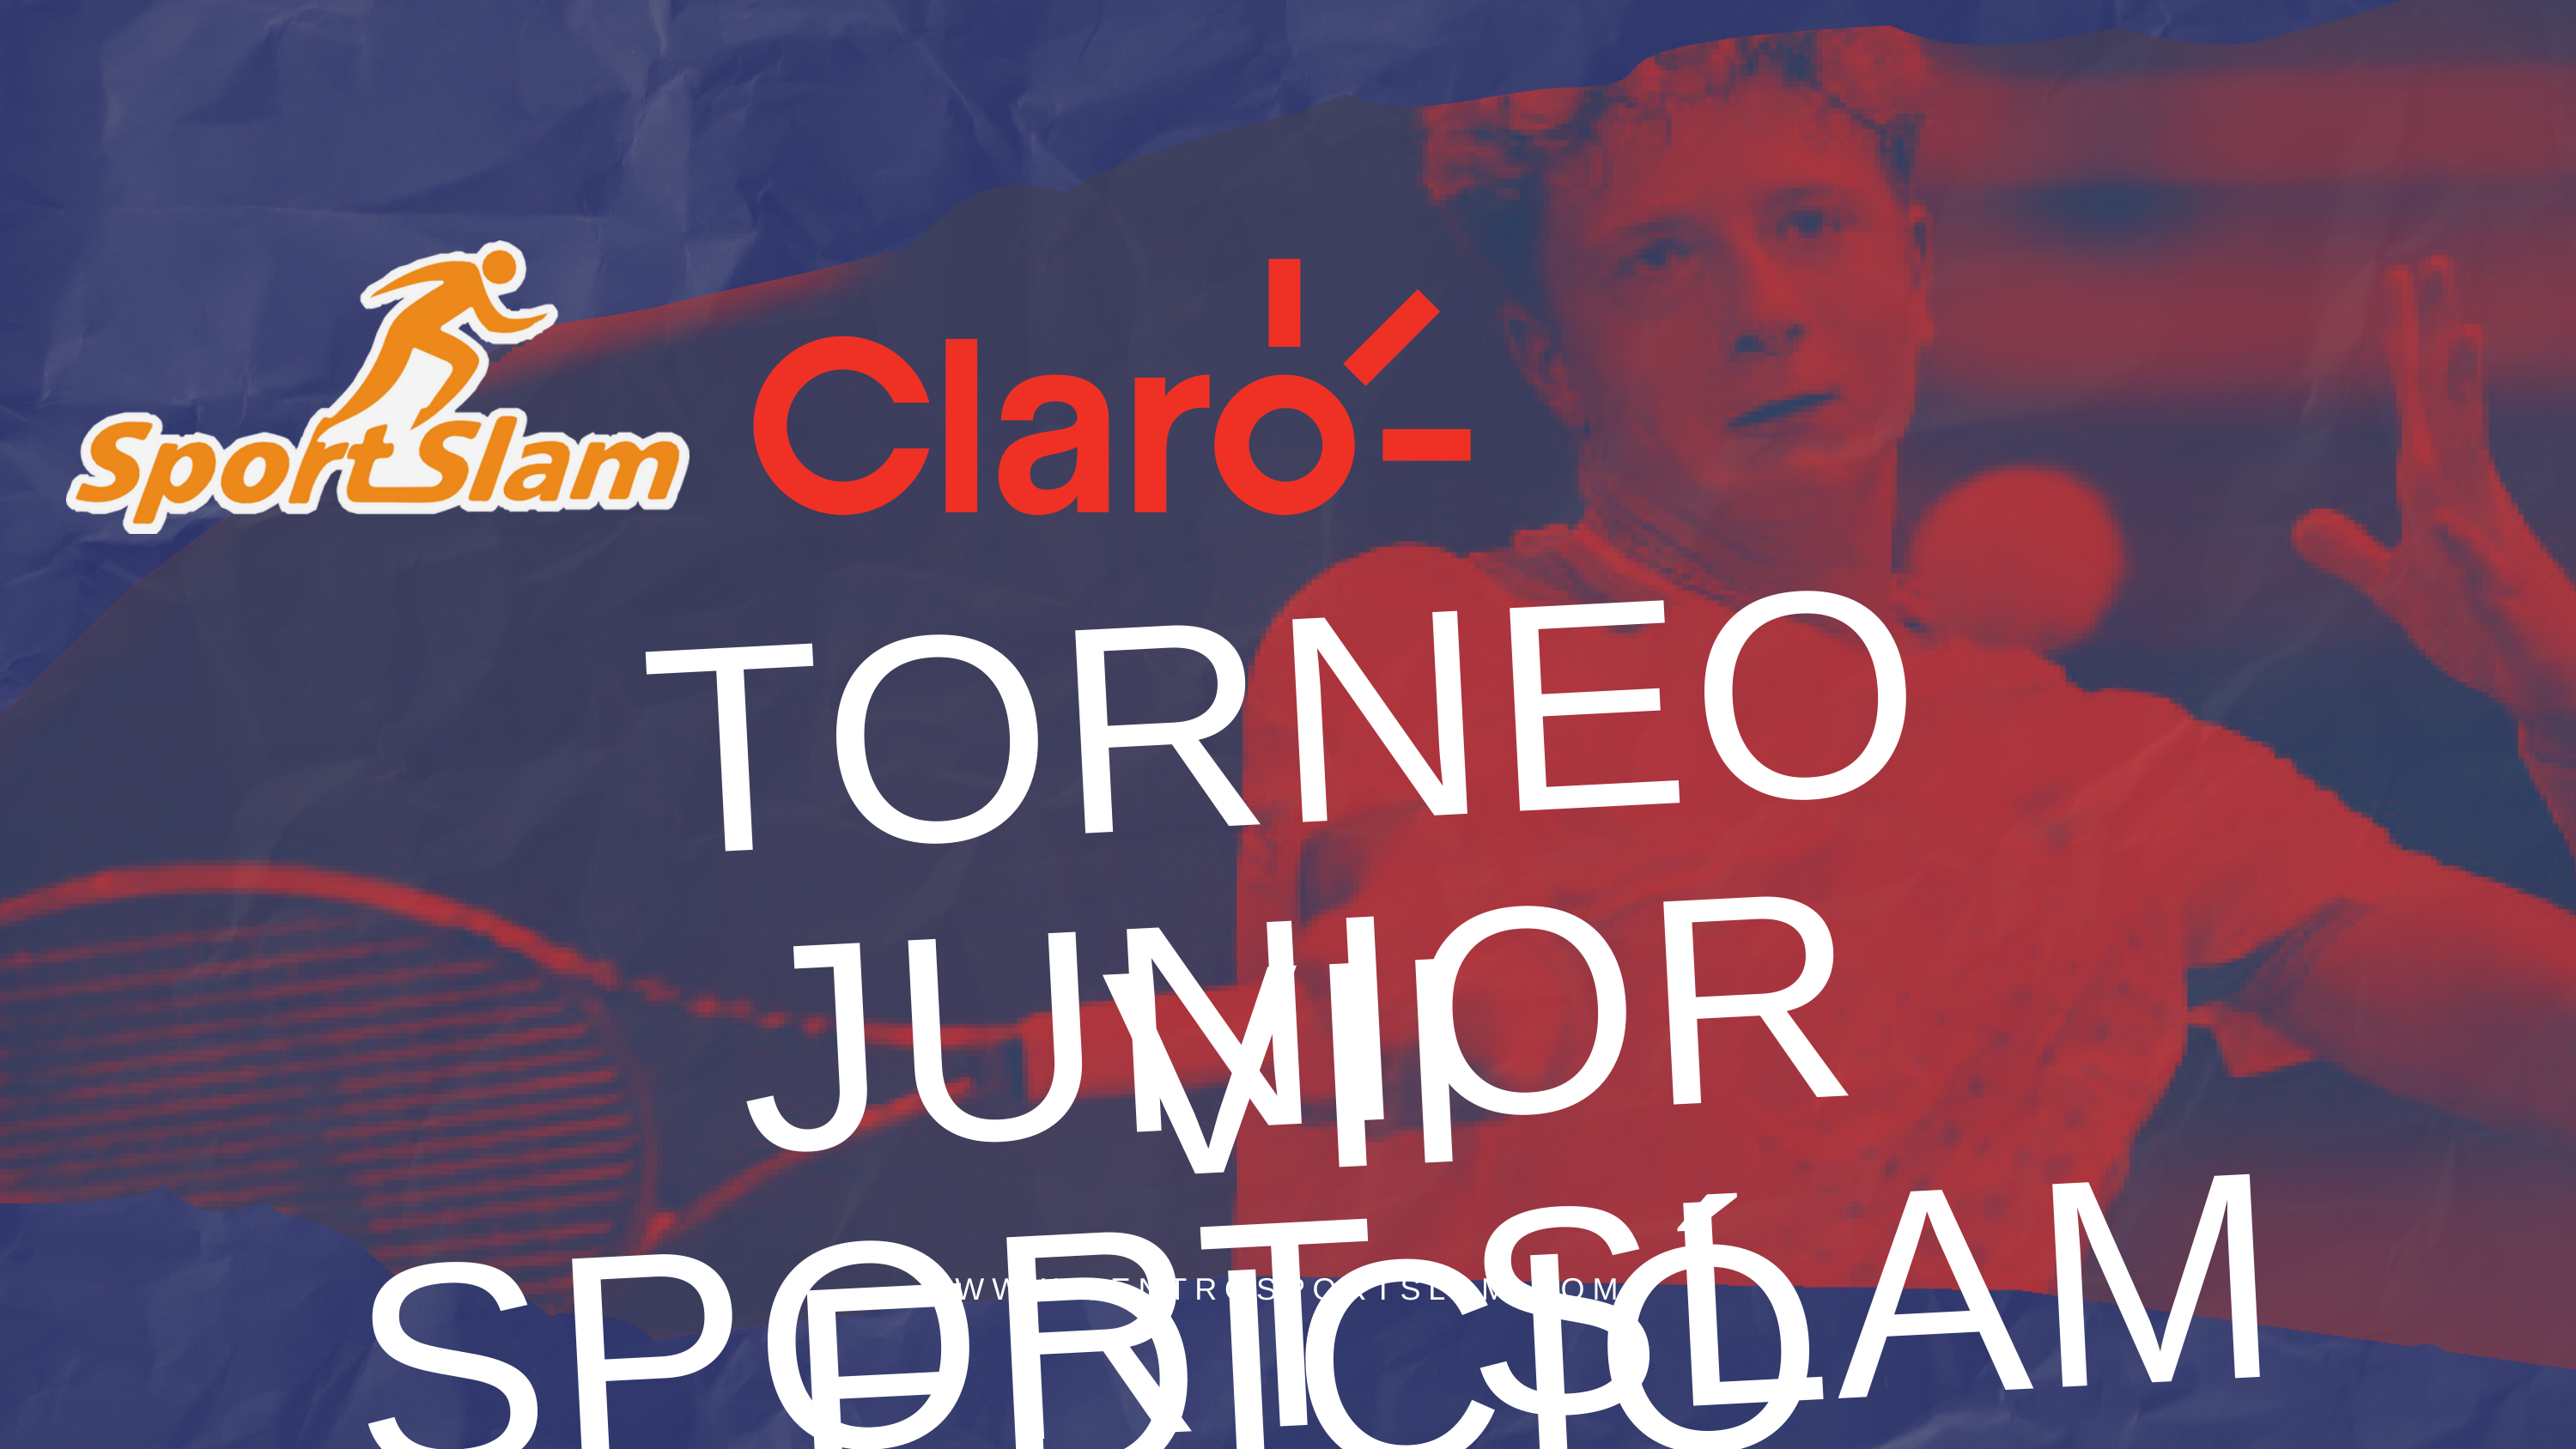

TORNEO JUNIOR SPORT SLAM
VII EDICIÓN
WWW.CENTROSPORTSLAM.COM